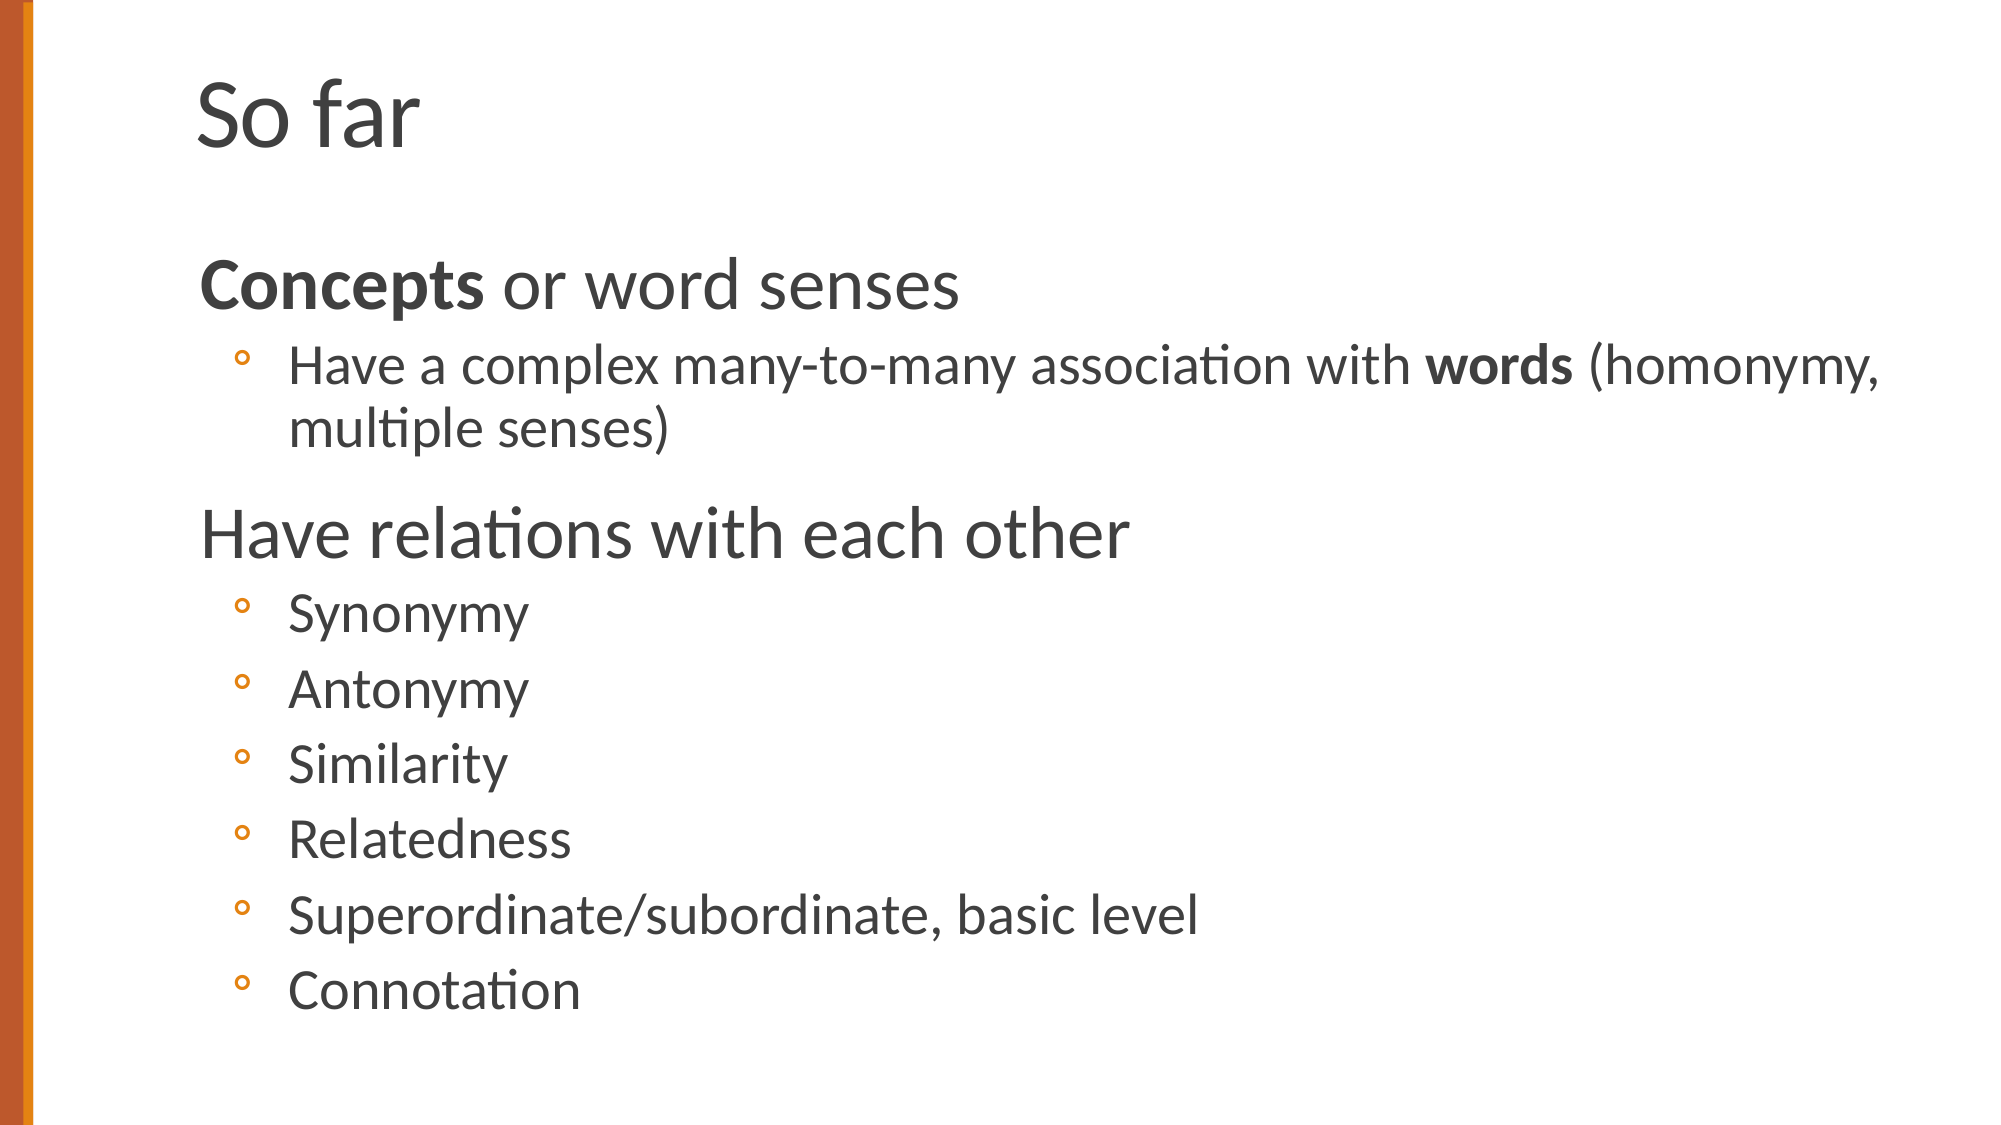

# So far
Concepts or word senses
Have a complex many-to-many association with words (homonymy, multiple senses)
Have relations with each other
Synonymy
Antonymy
Similarity
Relatedness
Superordinate/subordinate, basic level
Connotation